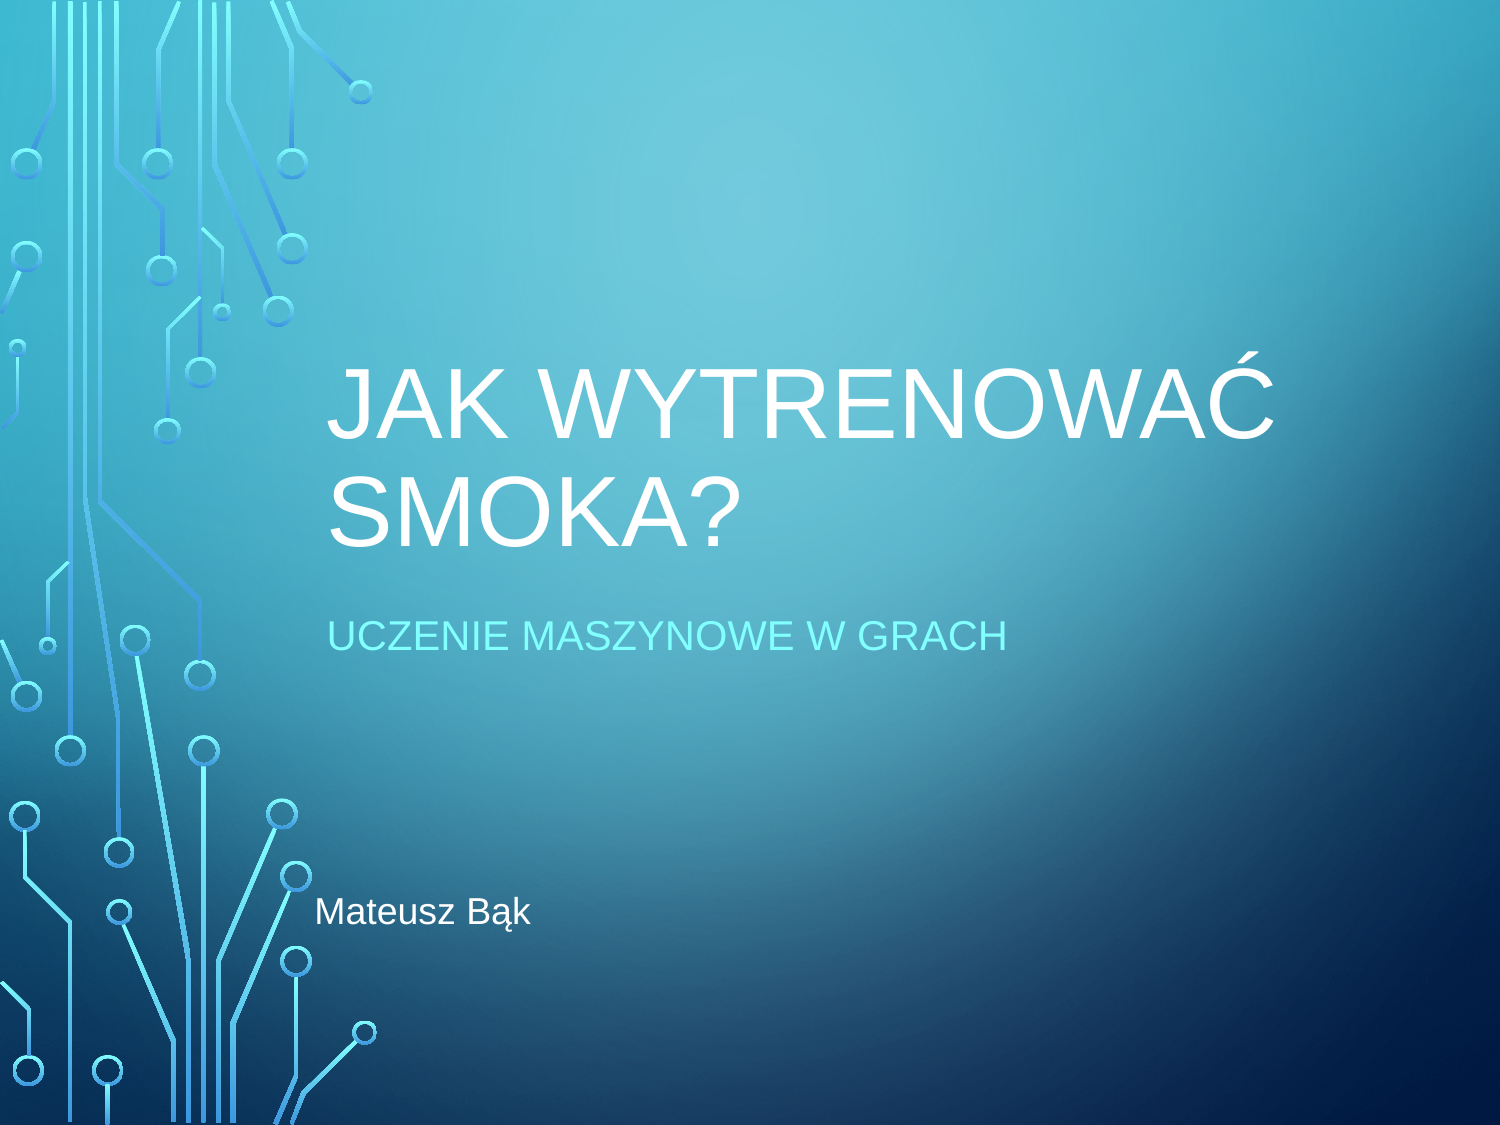

# Jak wytrenować smoka?
Uczenie maszynowe w grach
Mateusz Bąk